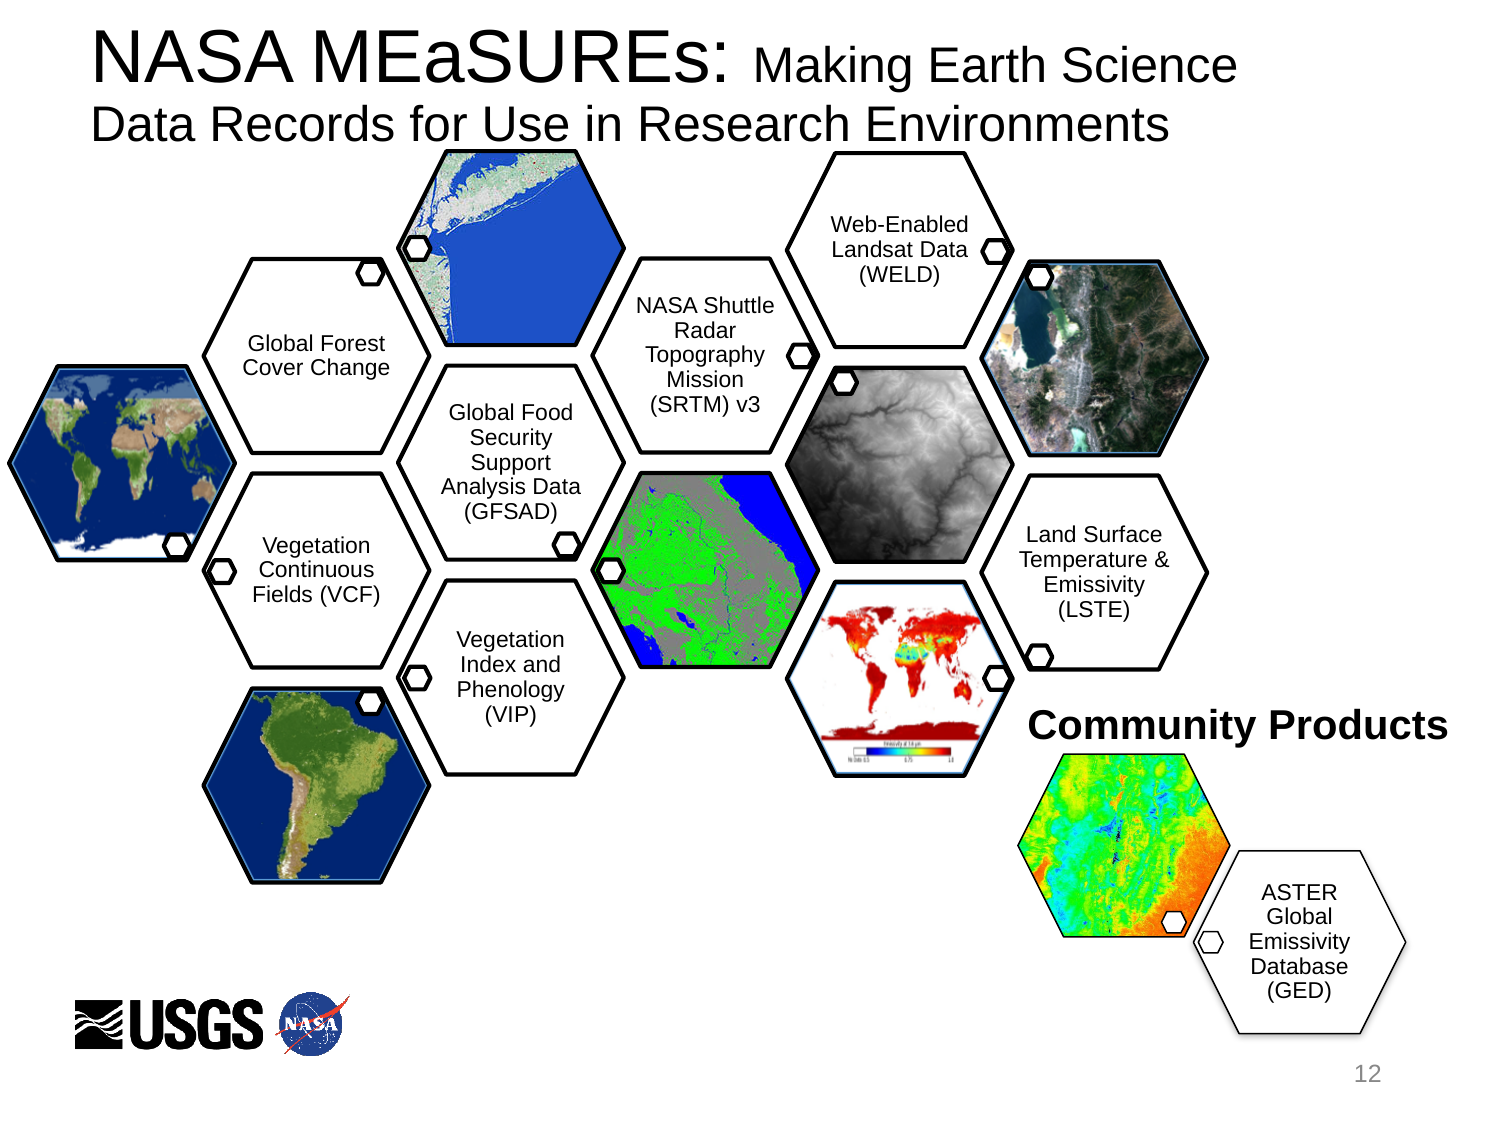

# NASA MEaSUREs: Making Earth Science Data Records for Use in Research Environments
Vegetation Continuous Fields (VCF)
Global Food Security Support Analysis Data (GFSAD)
Global Forest Cover Change
NASA Shuttle Radar Topography Mission (SRTM) v3
Web-Enabled Landsat Data (WELD)
Land Surface Temperature & Emissivity (LSTE)
Vegetation Index and Phenology (VIP)
Community Products
ASTER Global Emissivity Database (GED)
12